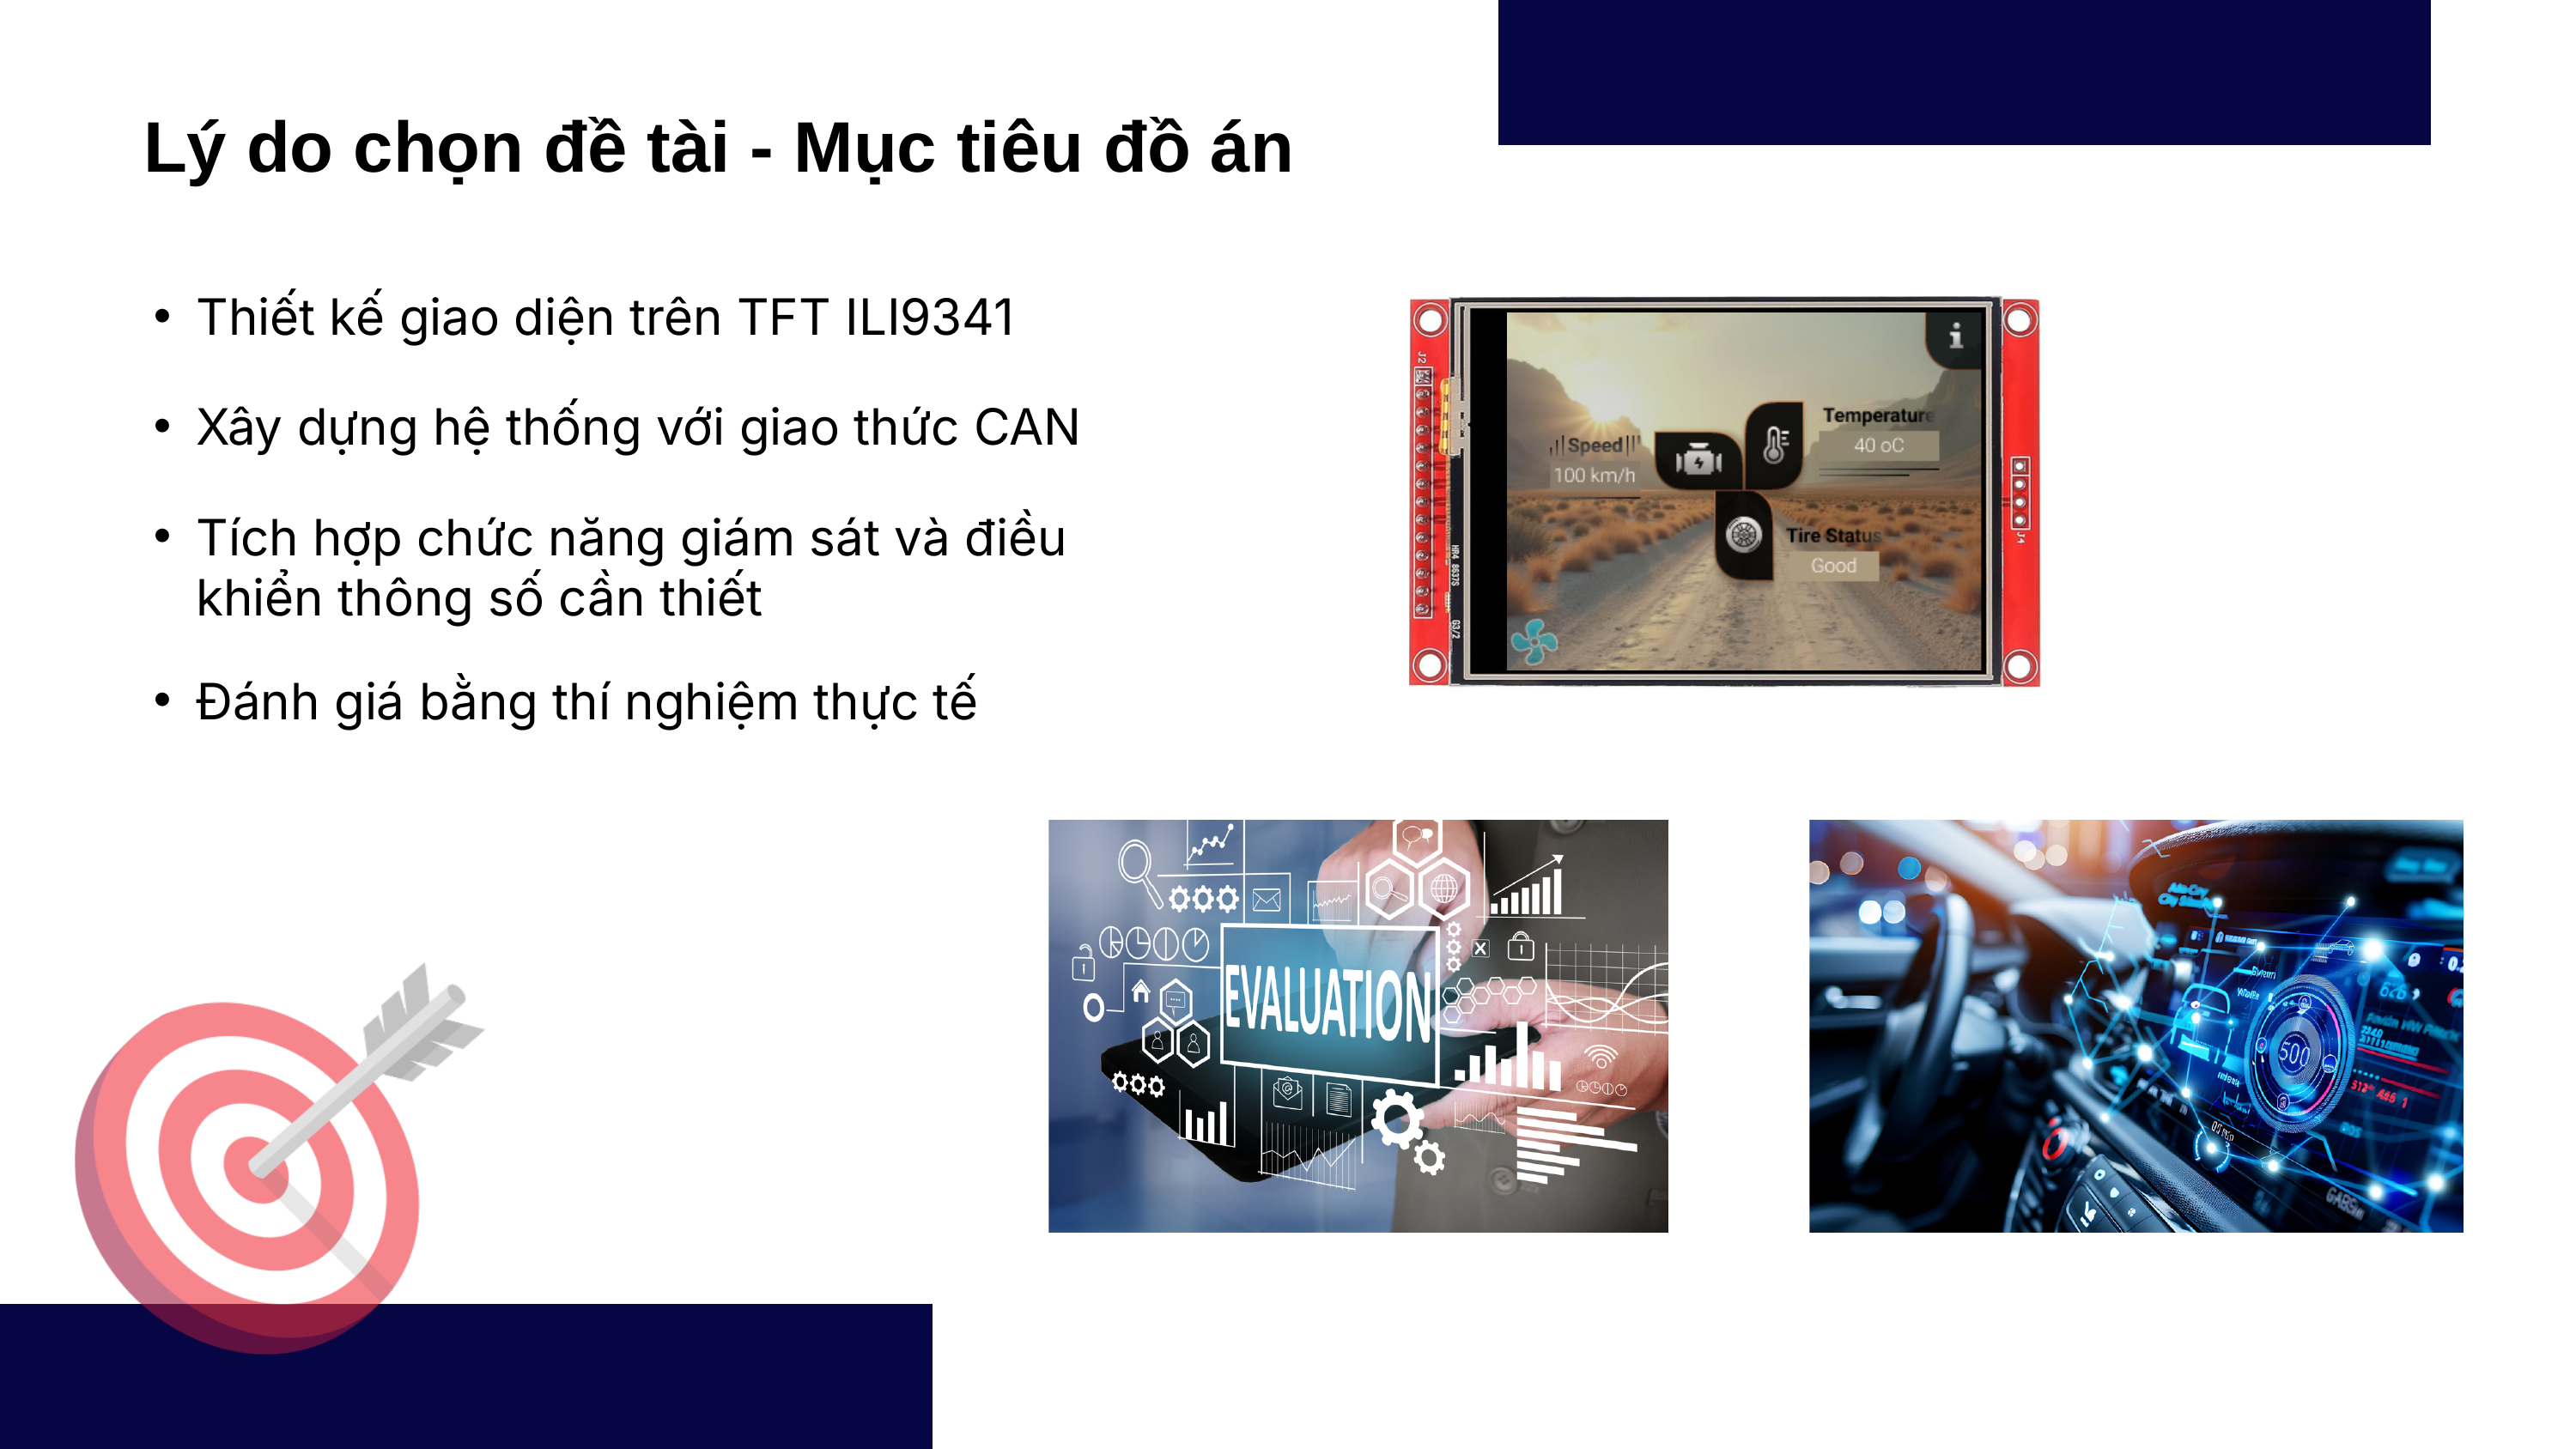

Lý do chọn đề tài - Mục tiêu đồ án
Thiết kế giao diện trên TFT ILI9341

Xây dựng hệ thống với giao thức CAN
Tích hợp chức năng giám sát và điều khiển thông số cần thiết
Đánh giá bằng thí nghiệm thực tế